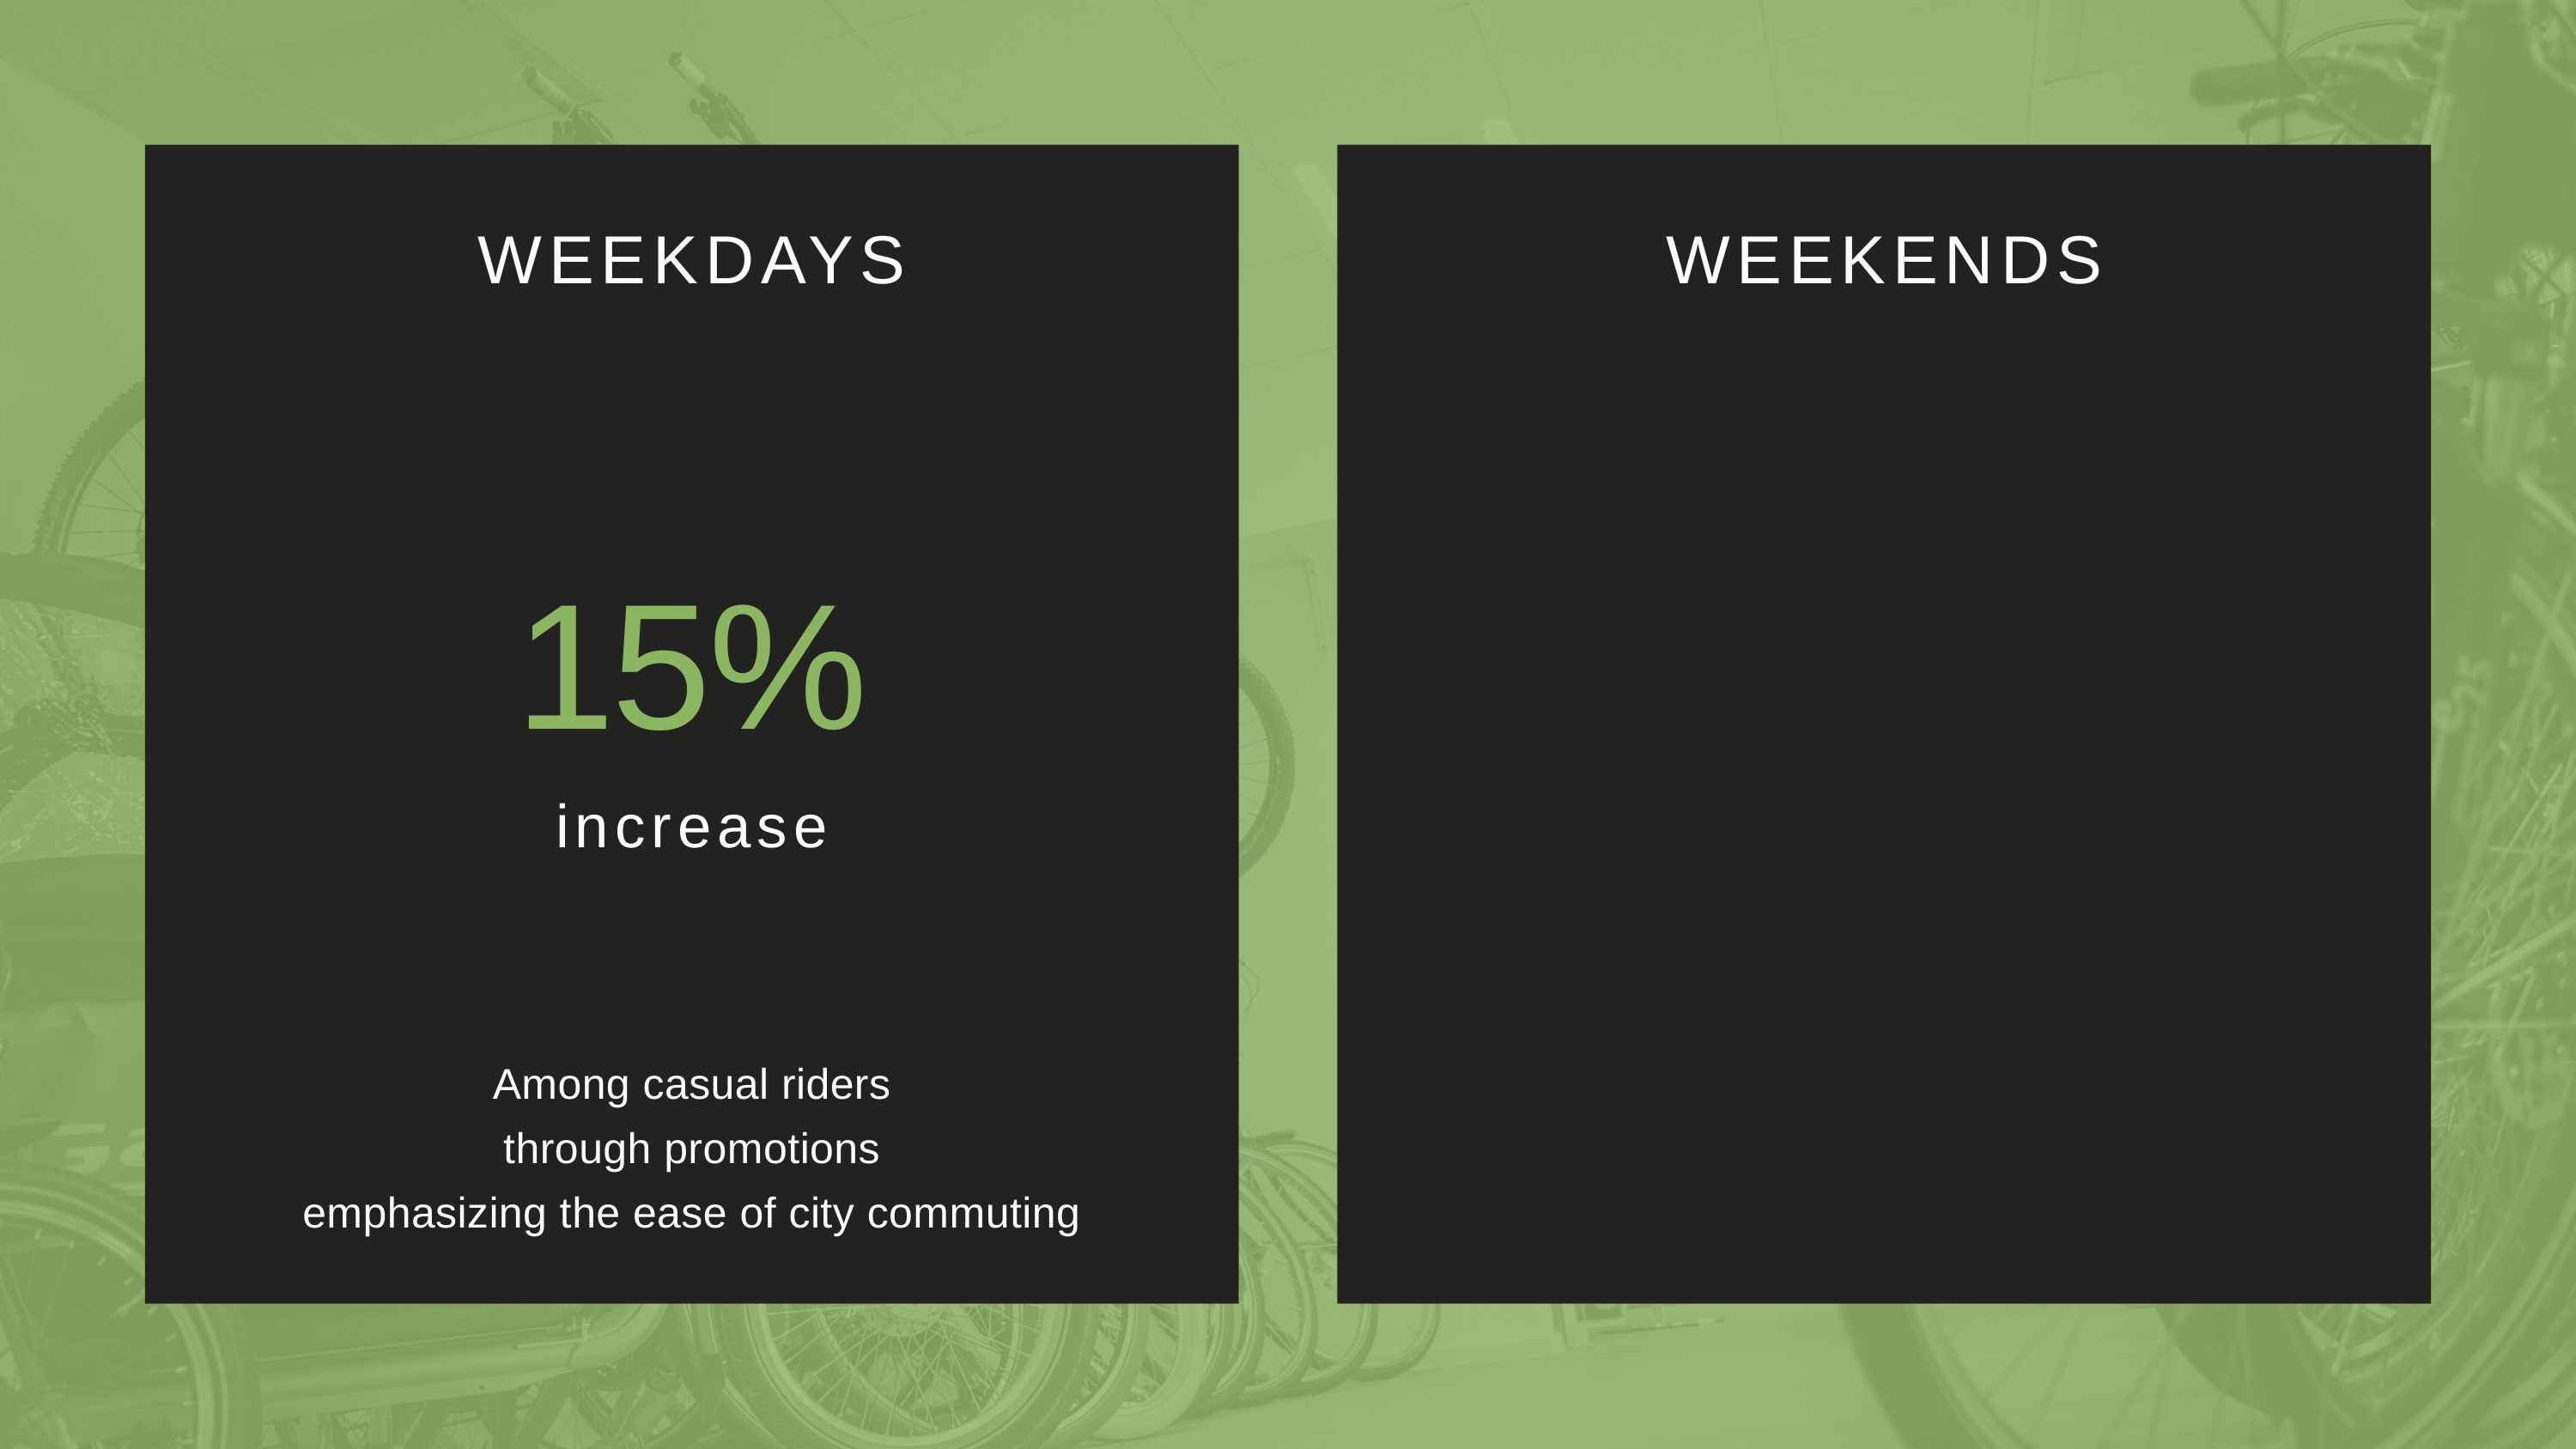

WEEKDAYS
WEEKENDS
15%
increase
Among casual riders
through promotions
emphasizing the ease of city commuting